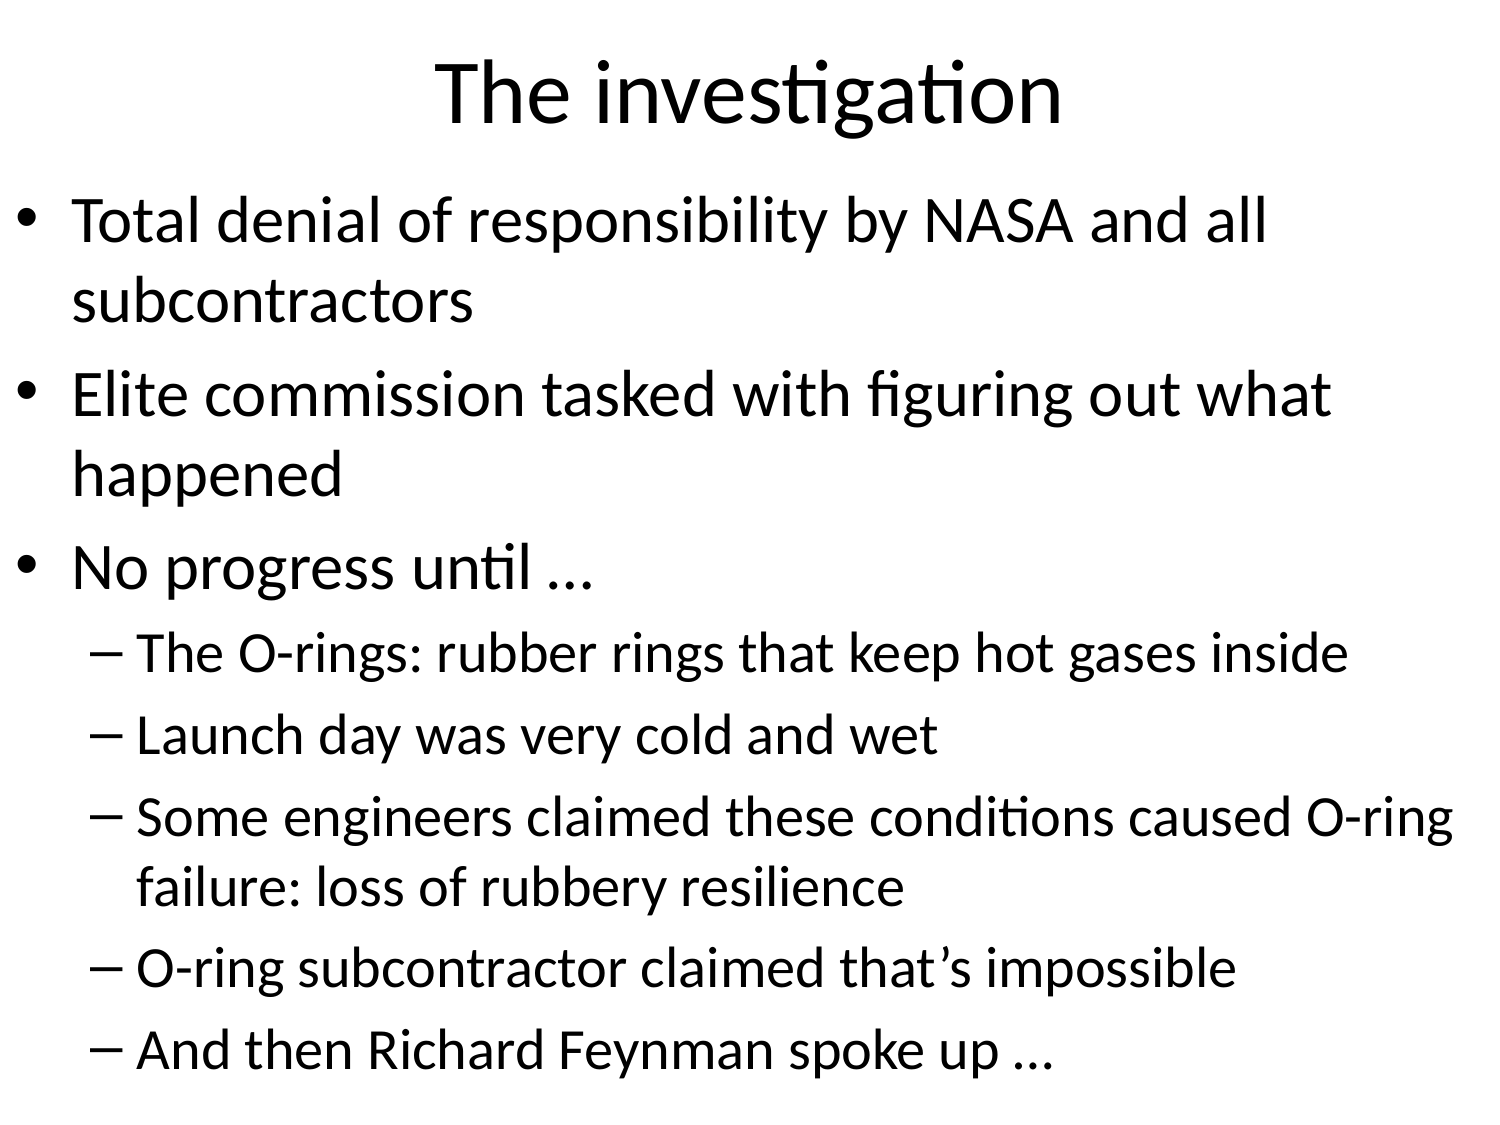

# The investigation
Total denial of responsibility by NASA and all subcontractors
Elite commission tasked with figuring out what happened
No progress until …
The O-rings: rubber rings that keep hot gases inside
Launch day was very cold and wet
Some engineers claimed these conditions caused O-ring failure: loss of rubbery resilience
O-ring subcontractor claimed that’s impossible
And then Richard Feynman spoke up …